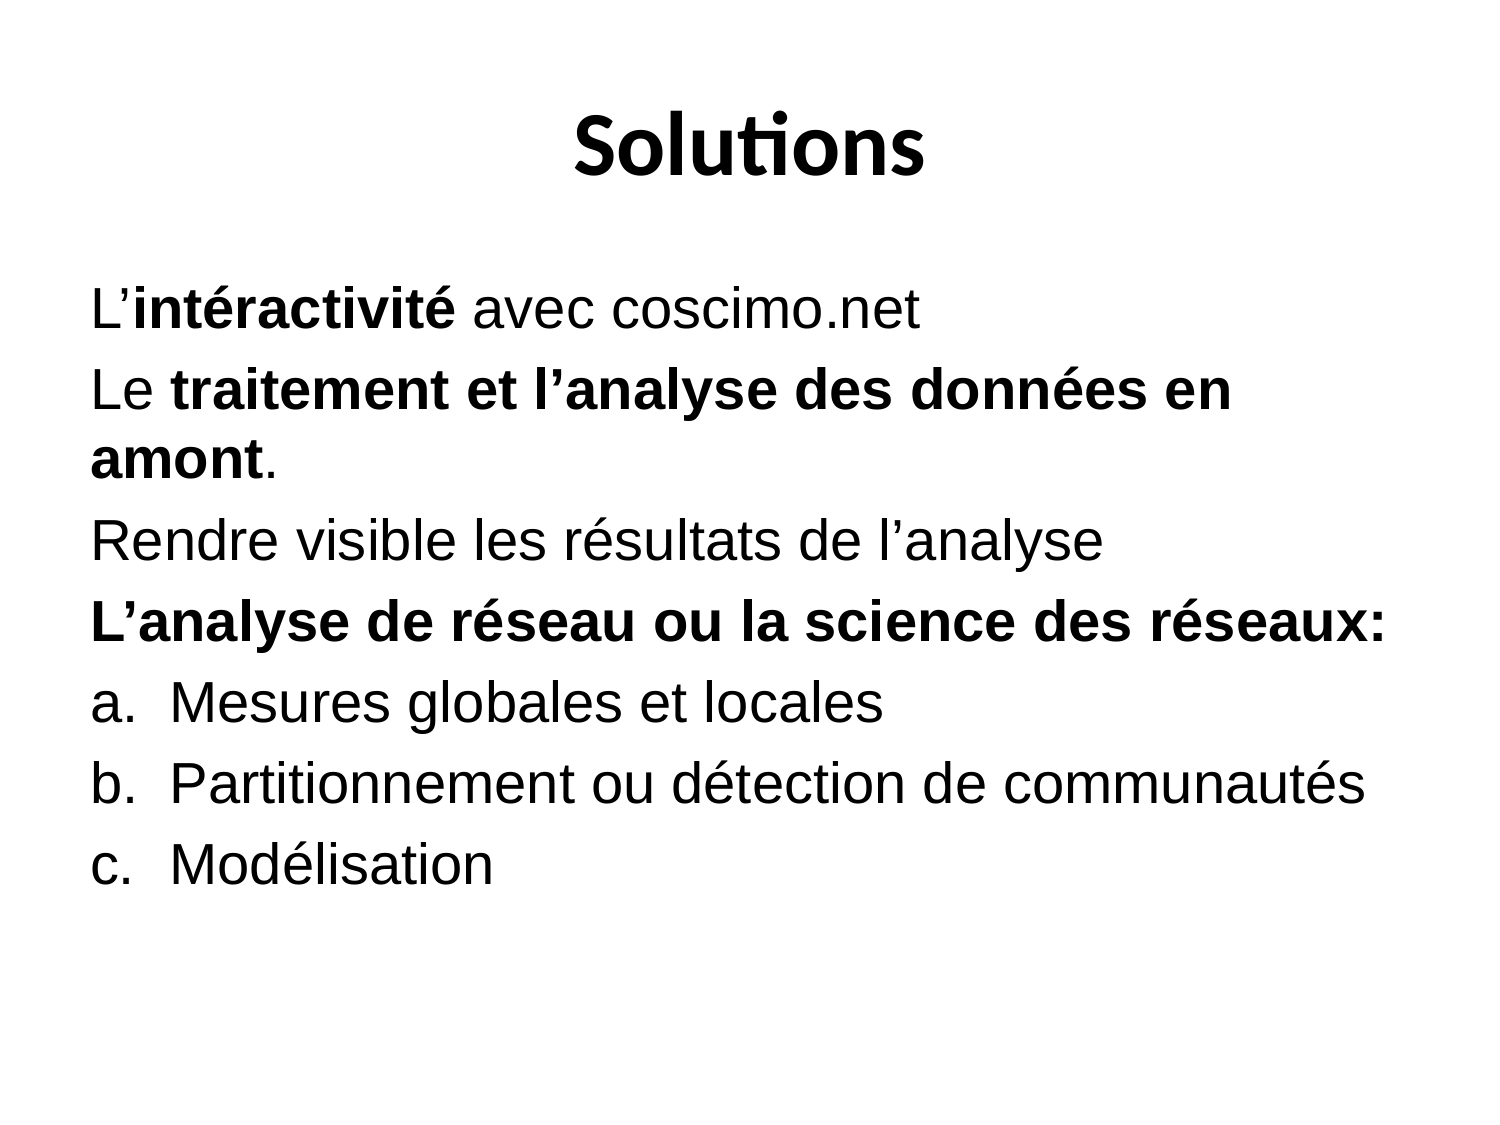

# Solutions
L’intéractivité avec coscimo.net
Le traitement et l’analyse des données en amont.
Rendre visible les résultats de l’analyse
L’analyse de réseau ou la science des réseaux:
Mesures globales et locales
Partitionnement ou détection de communautés
Modélisation